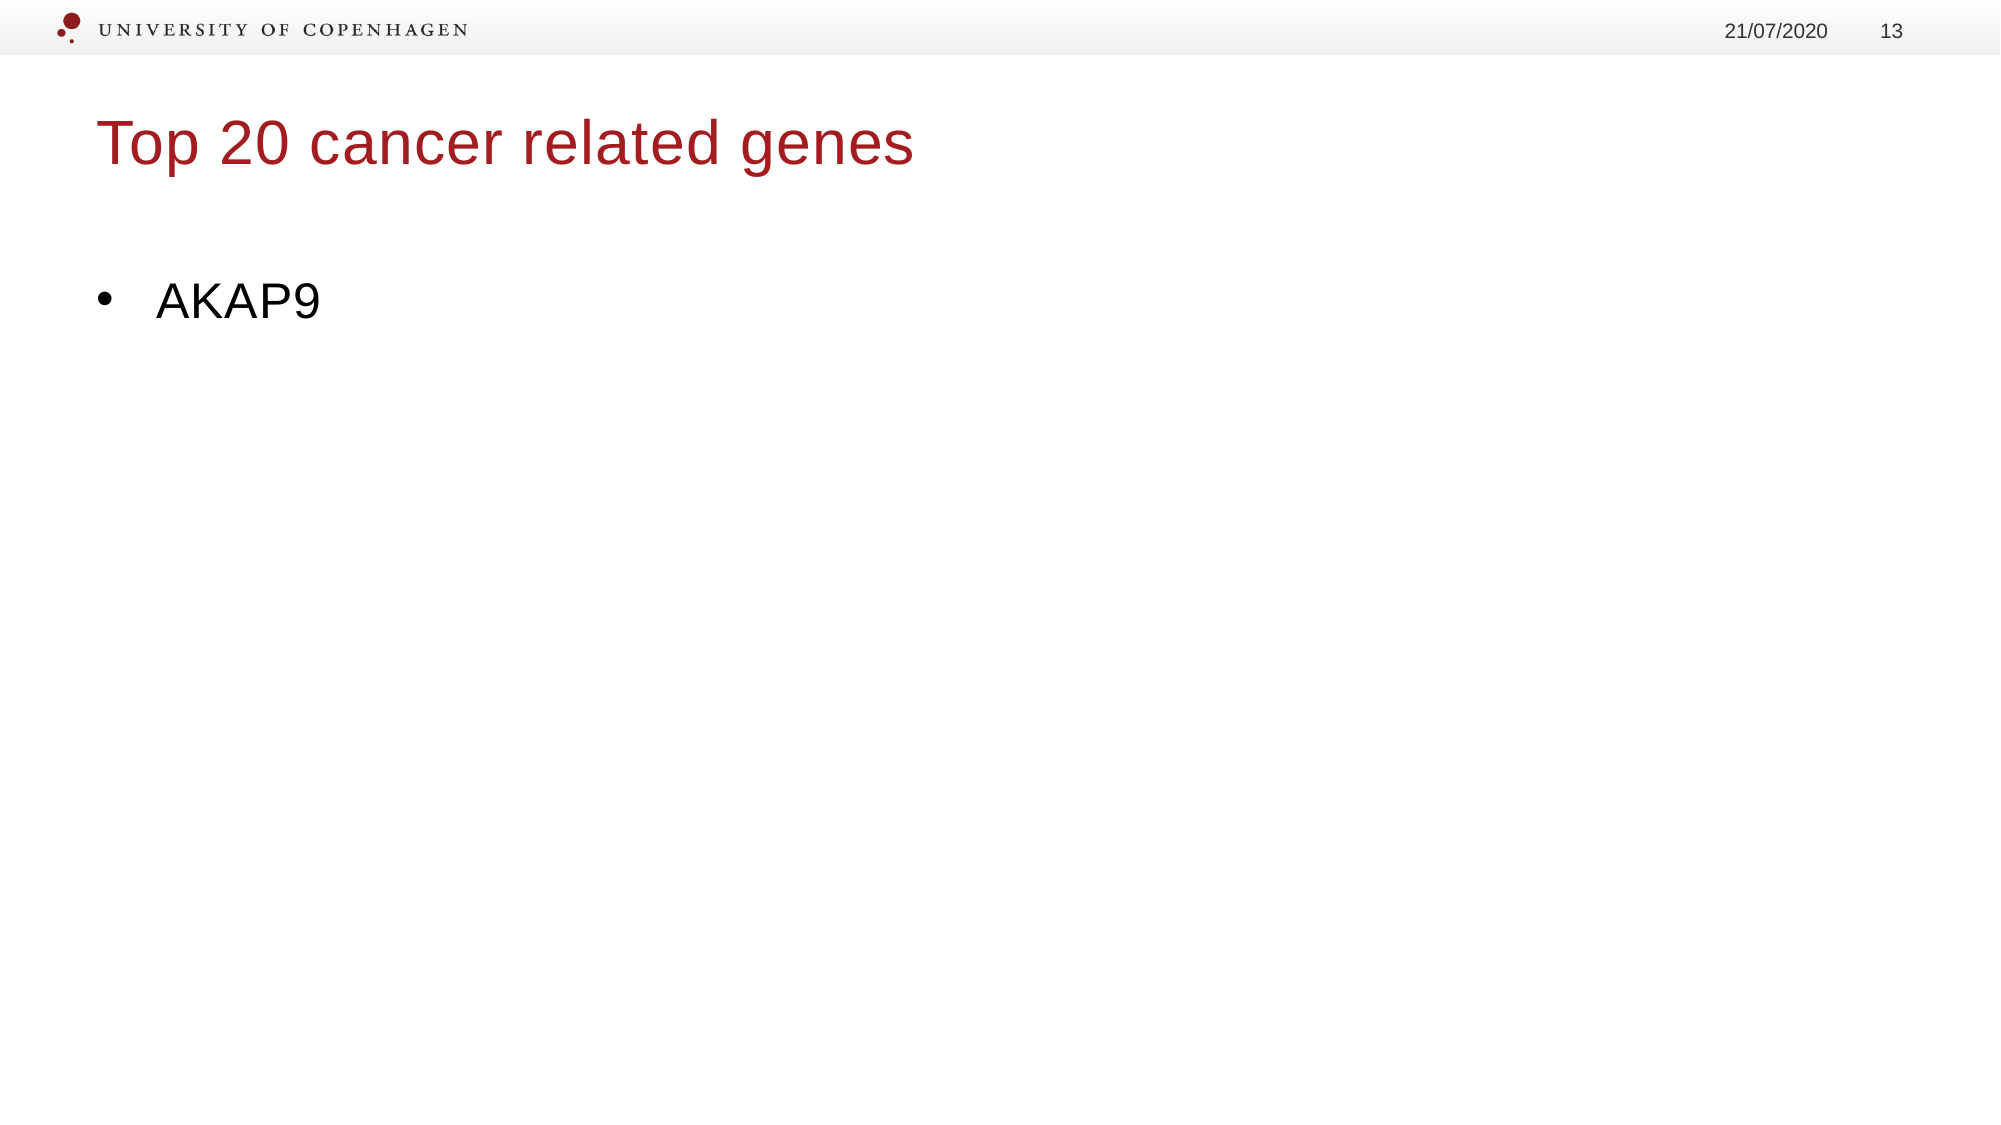

21/07/2020
13
# Top 20 cancer related genes
AKAP9